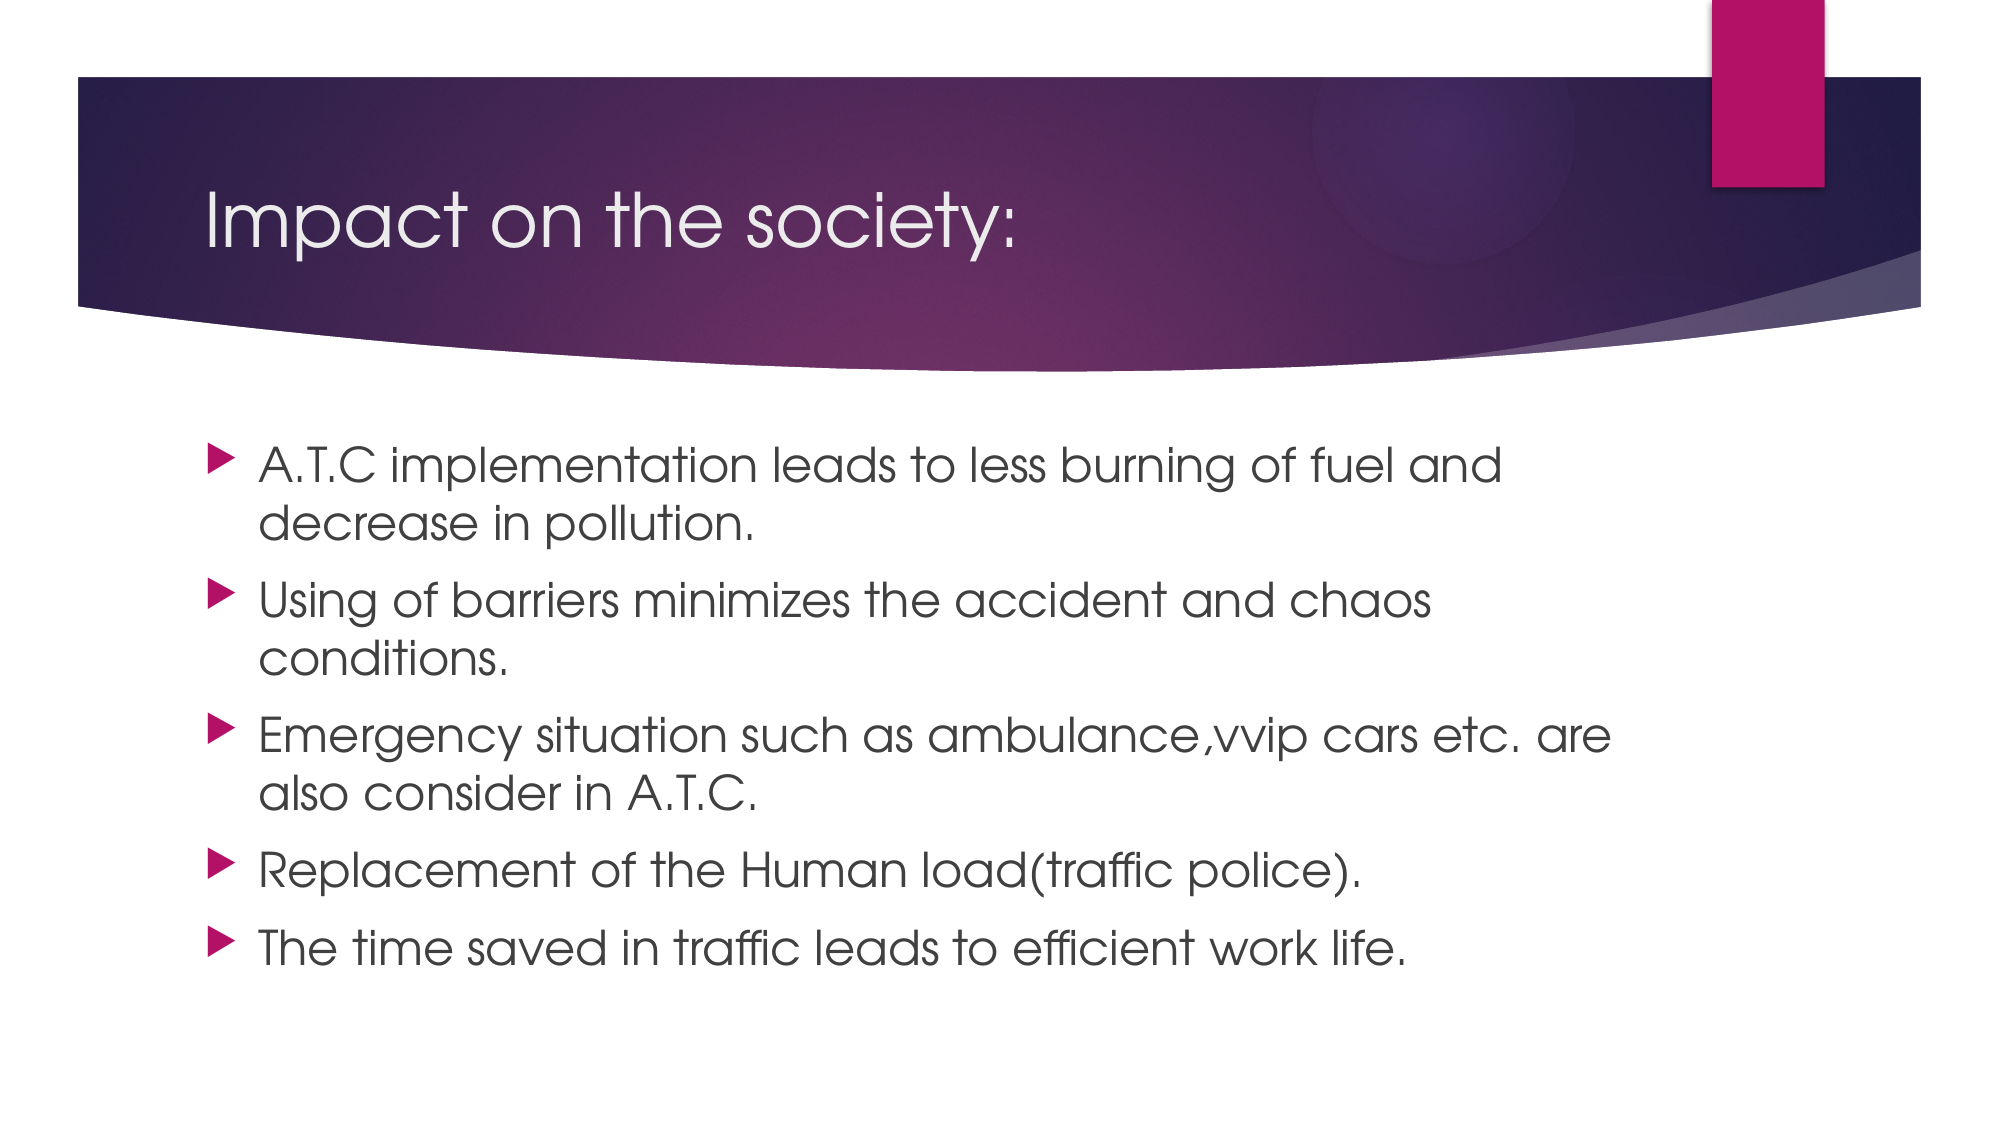

# Impact on the society:
A.T.C implementation leads to less burning of fuel and decrease in pollution.
Using of barriers minimizes the accident and chaos conditions.
Emergency situation such as ambulance,vvip cars etc. are also consider in A.T.C.
Replacement of the Human load(traffic police).
The time saved in traffic leads to efficient work life.